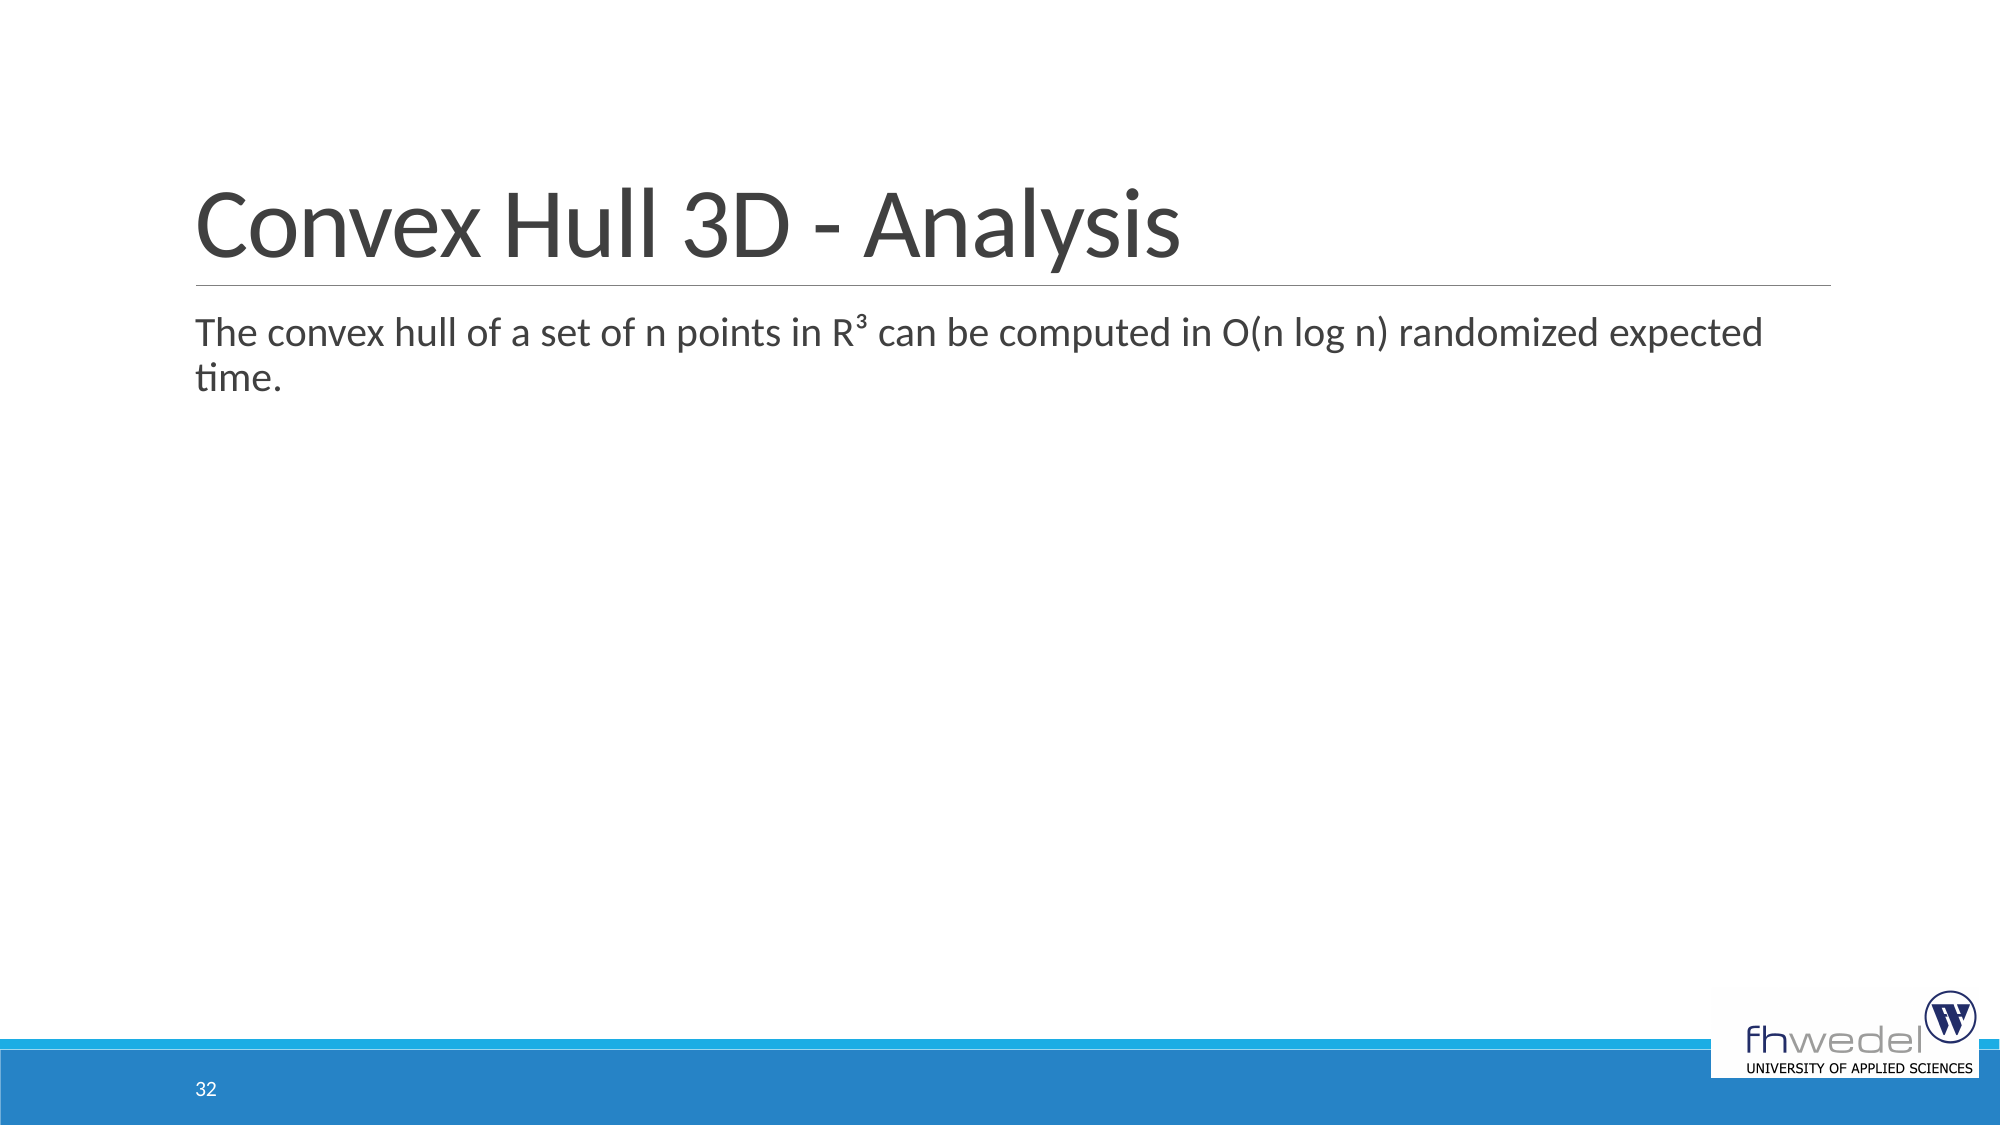

# Convex Hull 3D - Analysis
The convex hull of a set of n points in R³ can be computed in O(n log n) randomized expected time.
32